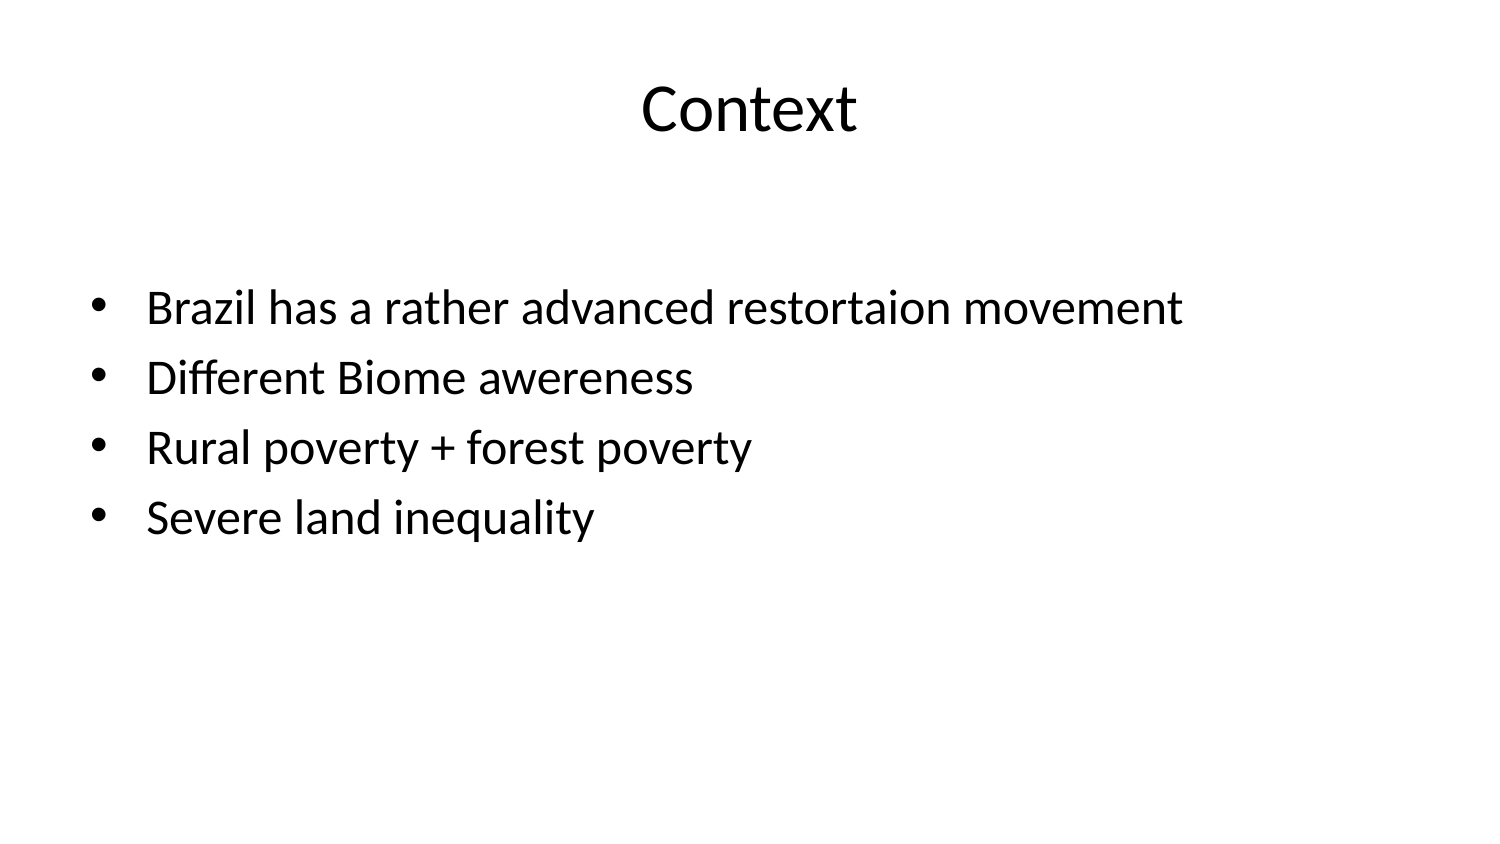

# Context

Brazil has a rather advanced restortaion movement
Different Biome awereness
Rural poverty + forest poverty
Severe land inequality